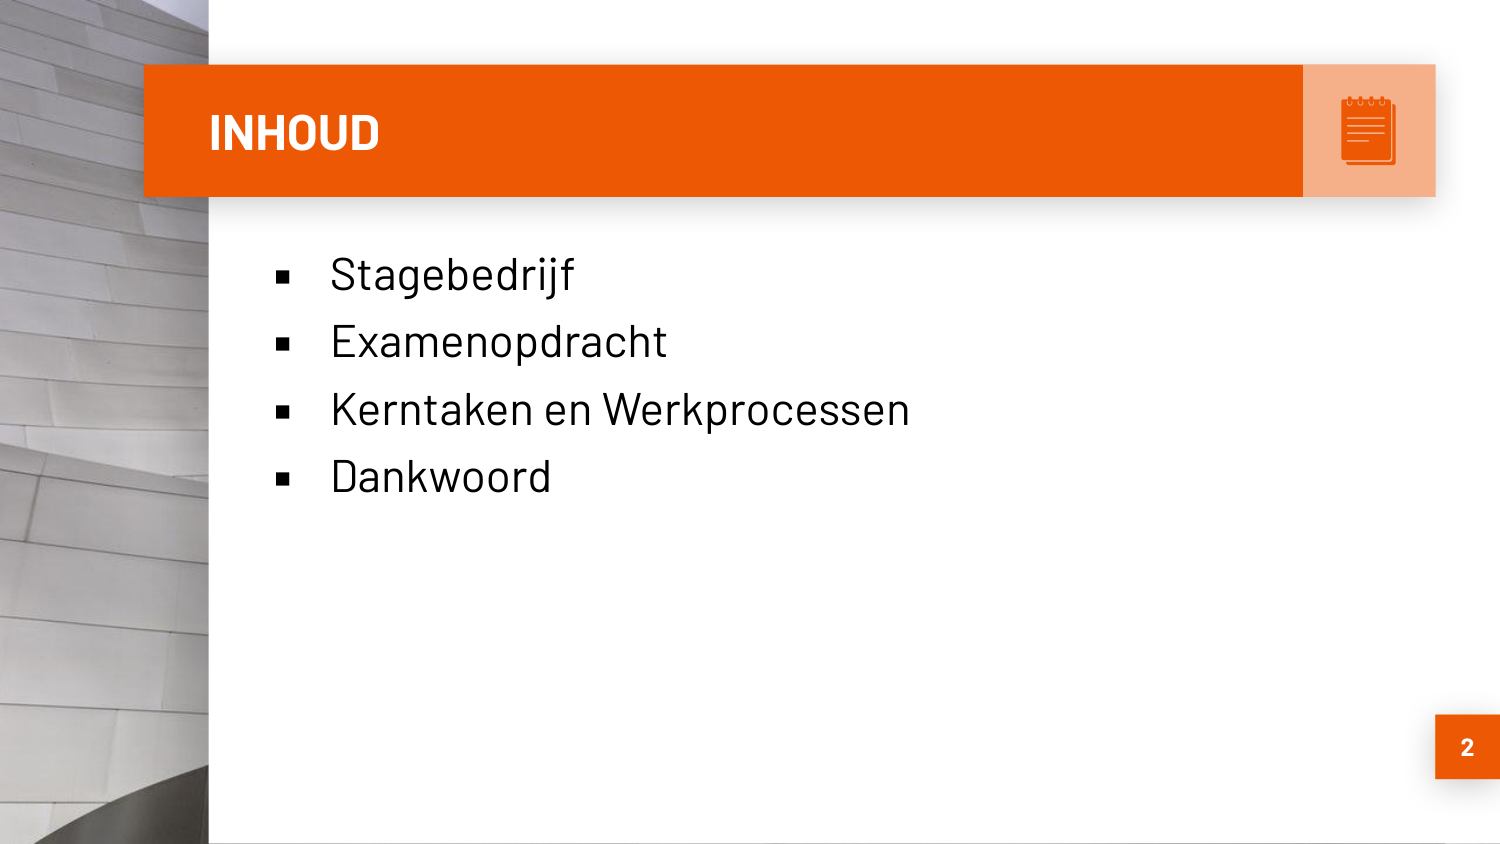

# INHOUD

Stagebedrijf
Examenopdracht
Kerntaken en Werkprocessen
Dankwoord

2